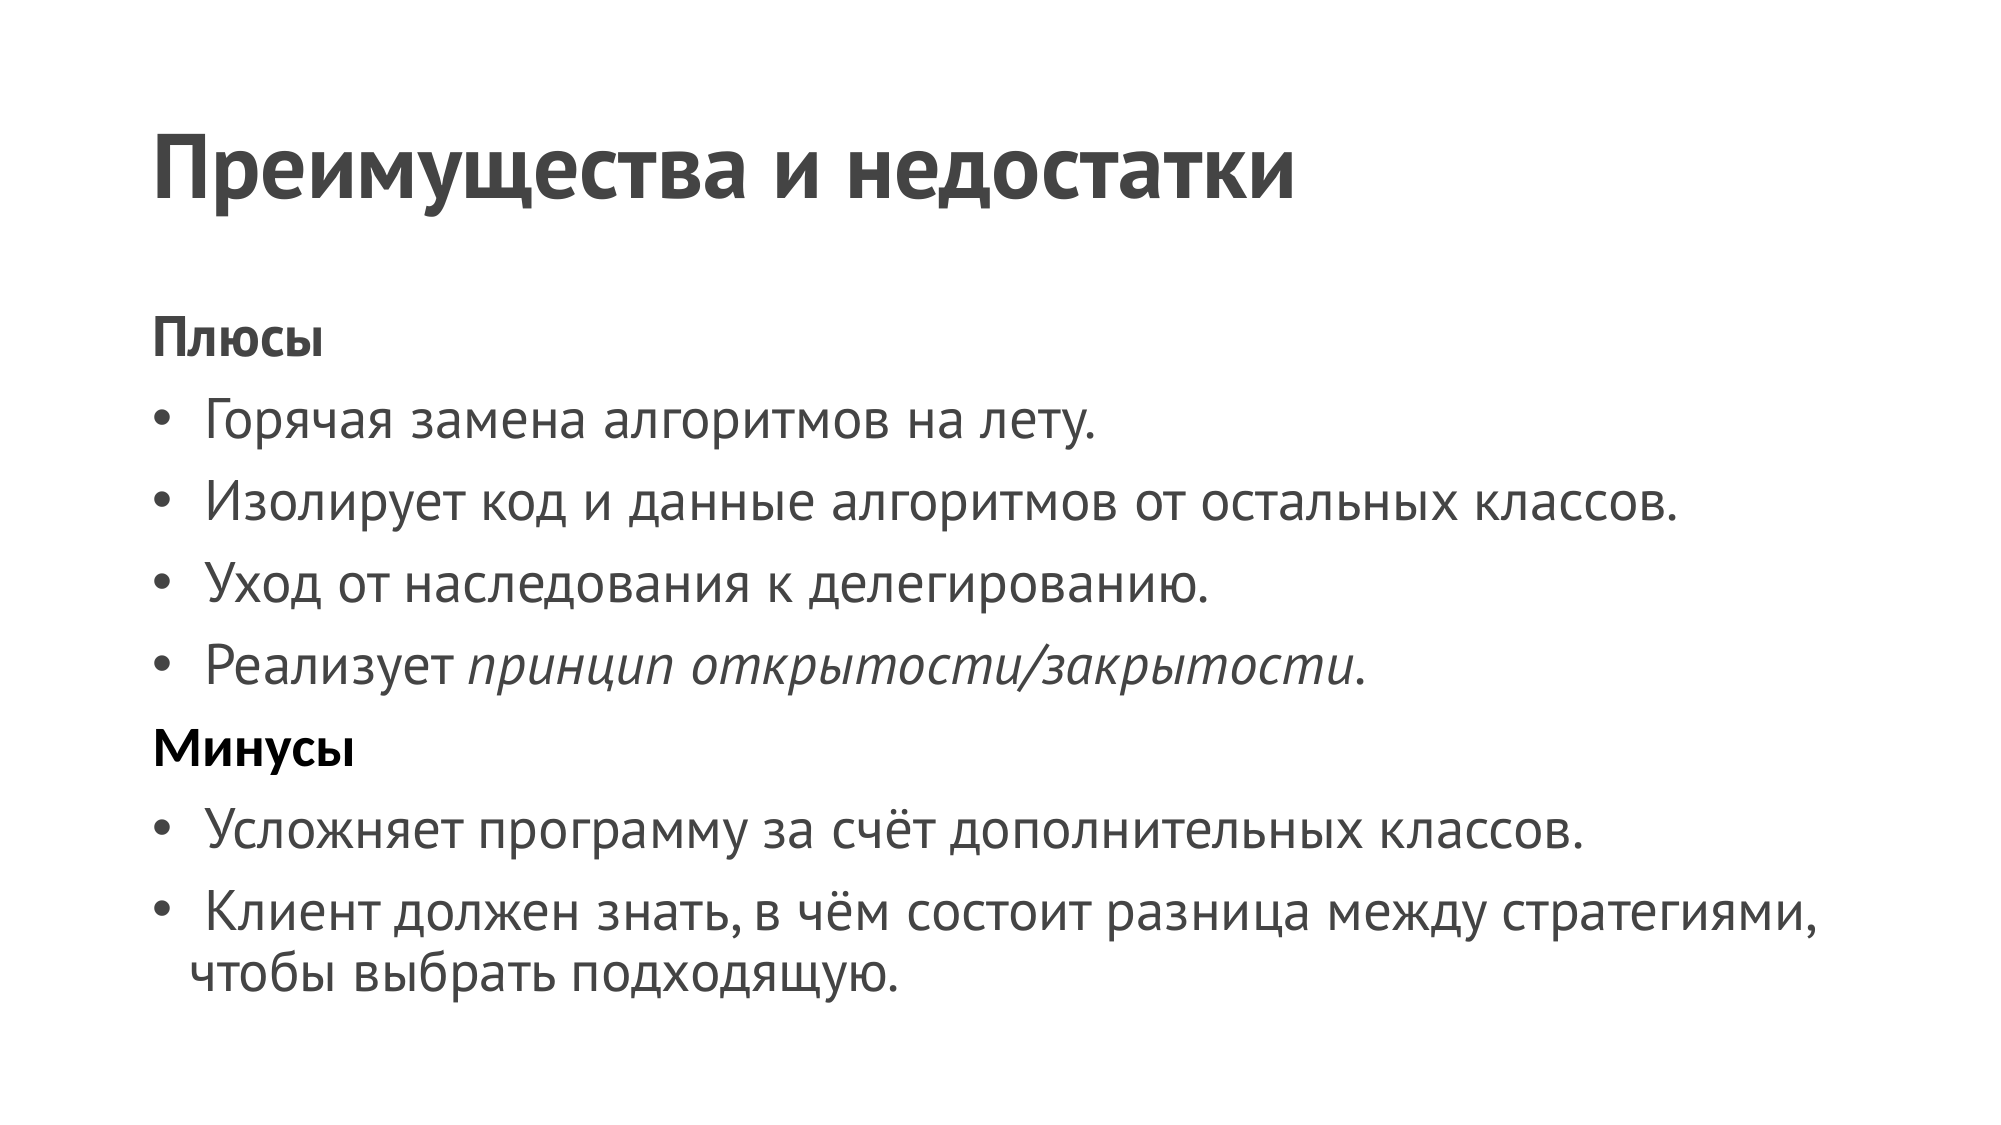

# Преимущества и недостатки
Плюсы
 Горячая замена алгоритмов на лету.
 Изолирует код и данные алгоритмов от остальных классов.
 Уход от наследования к делегированию.
 Реализует принцип открытости/закрытости.
Минусы
 Усложняет программу за счёт дополнительных классов.
 Клиент должен знать, в чём состоит разница между стратегиями, чтобы выбрать подходящую.